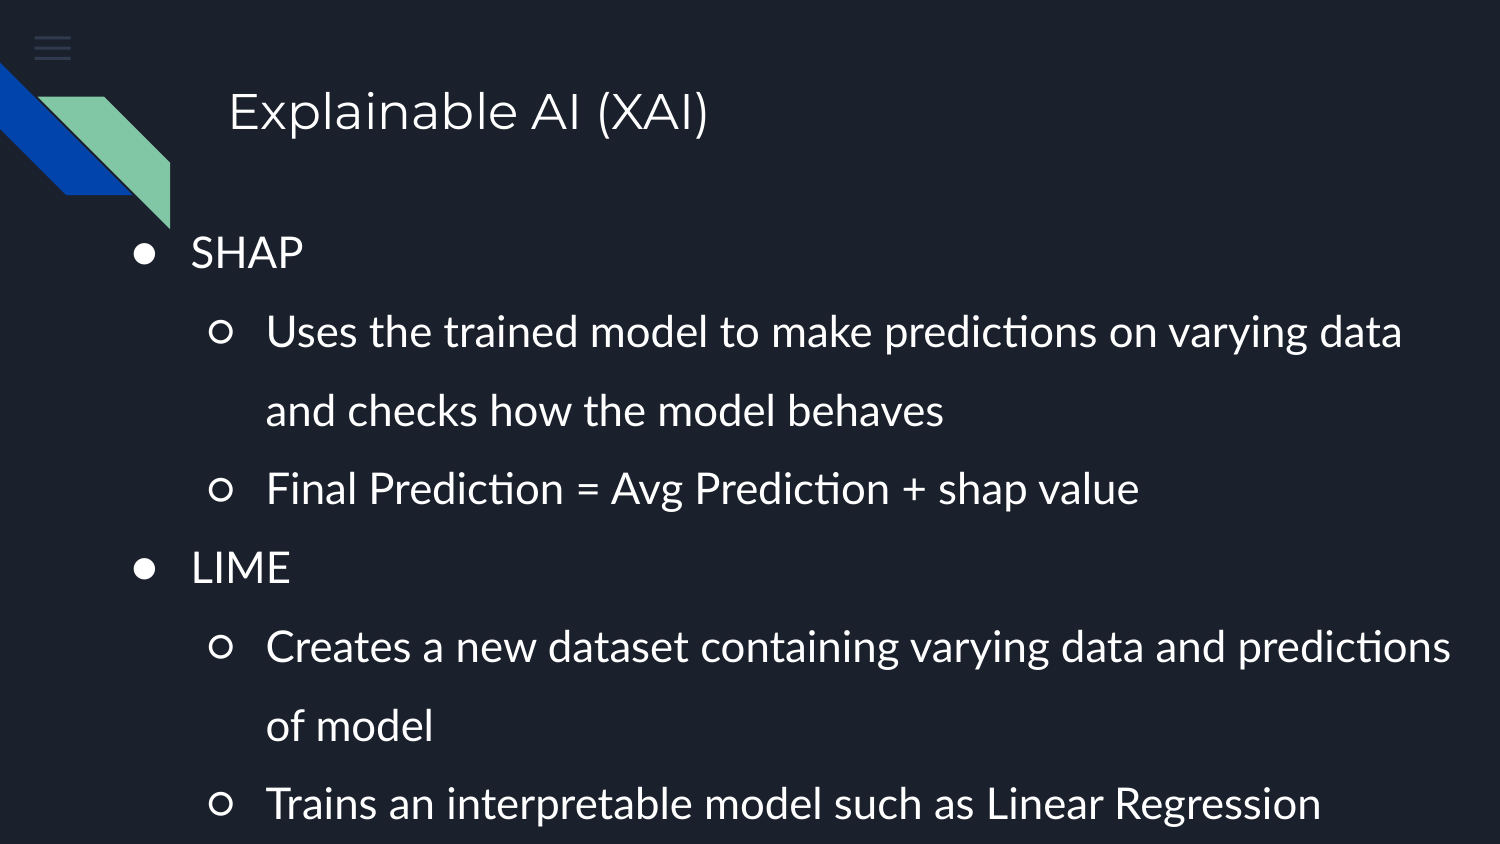

# Explainable AI (XAI)
SHAP
Uses the trained model to make predictions on varying data and checks how the model behaves
Final Prediction = Avg Prediction + shap value
LIME
Creates a new dataset containing varying data and predictions of model
Trains an interpretable model such as Linear Regression